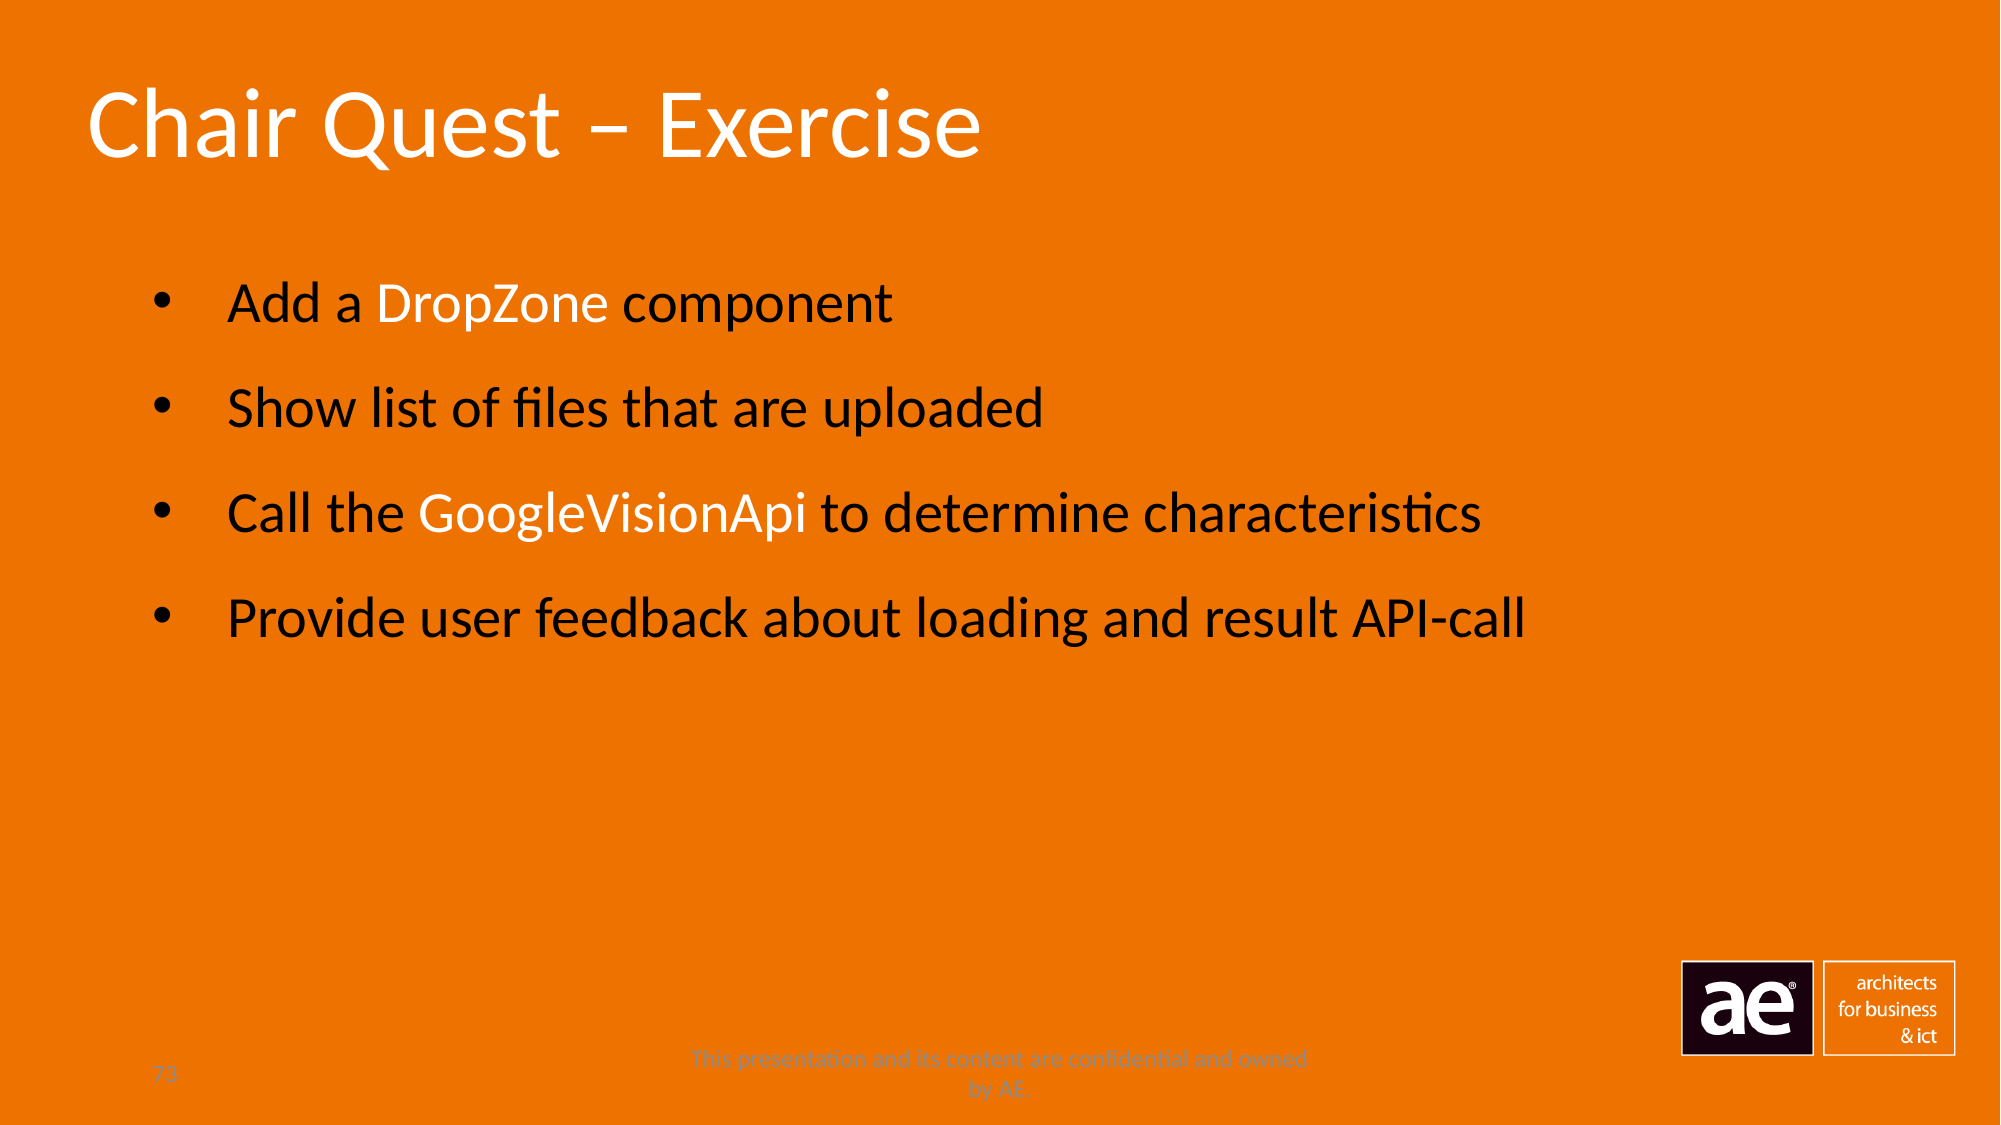

# Chair Quest – Exercise
Add a DropZone component
Show list of files that are uploaded
Call the GoogleVisionApi to determine characteristics
Provide user feedback about loading and result API-call
73
This presentation and its content are confidential and owned by AE.